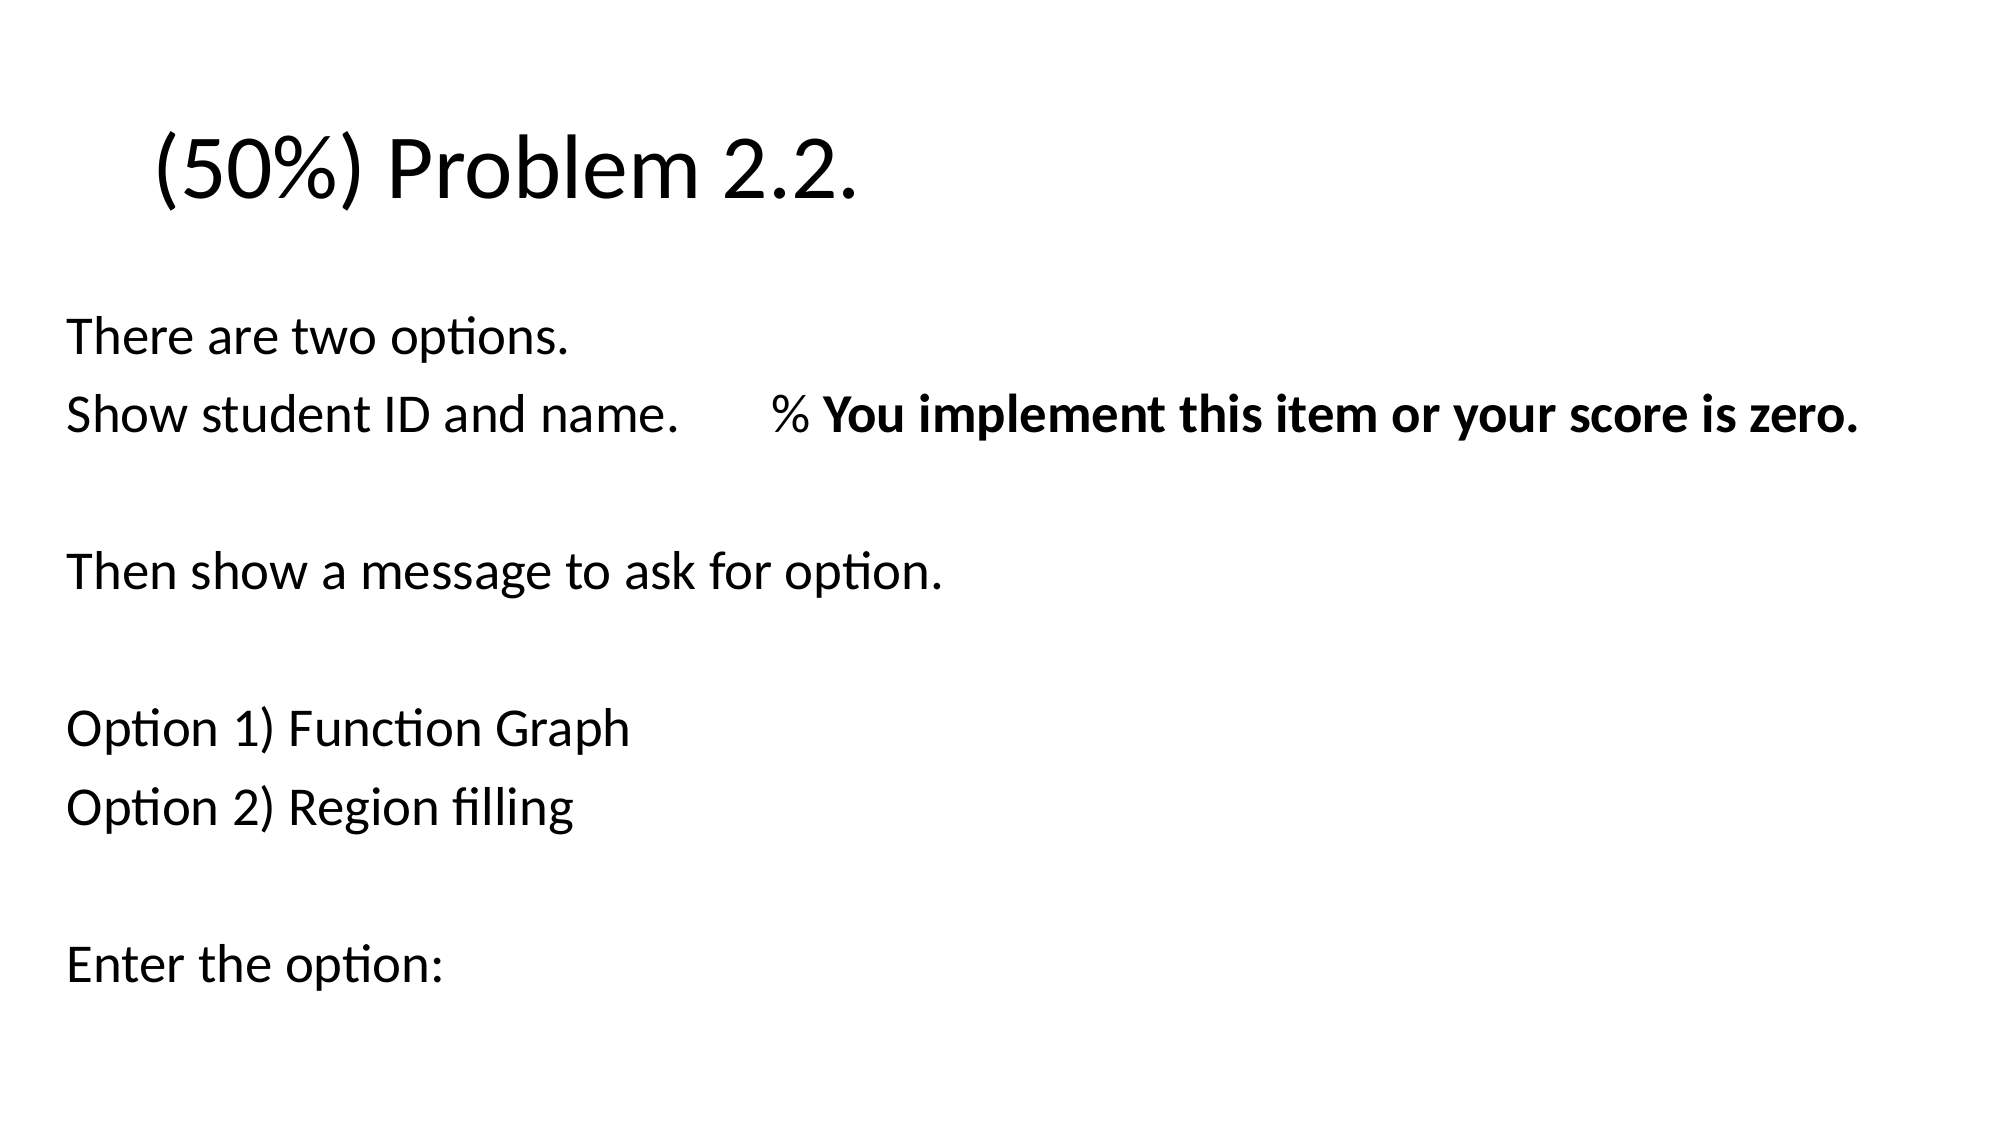

# (50%) Problem 2.2.
There are two options.
Show student ID and name.	% You implement this item or your score is zero.

Then show a message to ask for option.

Option 1) Function Graph
Option 2) Region filling

Enter the option: